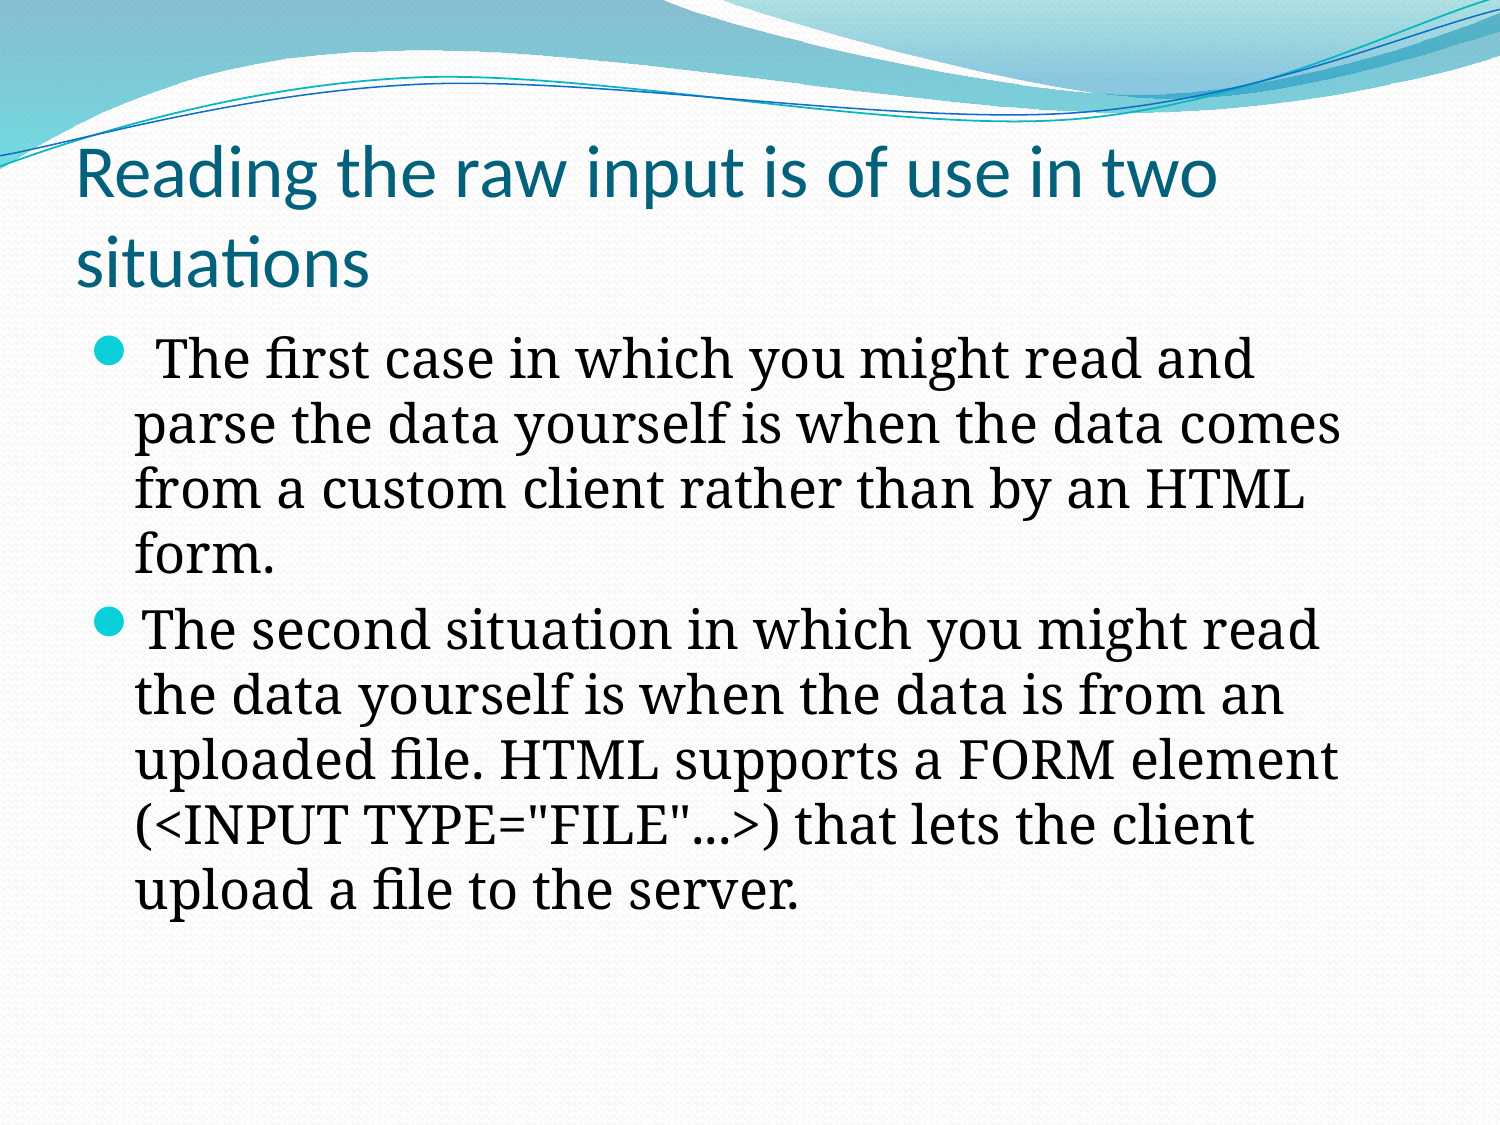

# Reading the raw input is of use in two situations
 The first case in which you might read and parse the data yourself is when the data comes from a custom client rather than by an HTML form.
The second situation in which you might read the data yourself is when the data is from an uploaded file. HTML supports a FORM element (<INPUT TYPE="FILE"...>) that lets the client upload a file to the server.